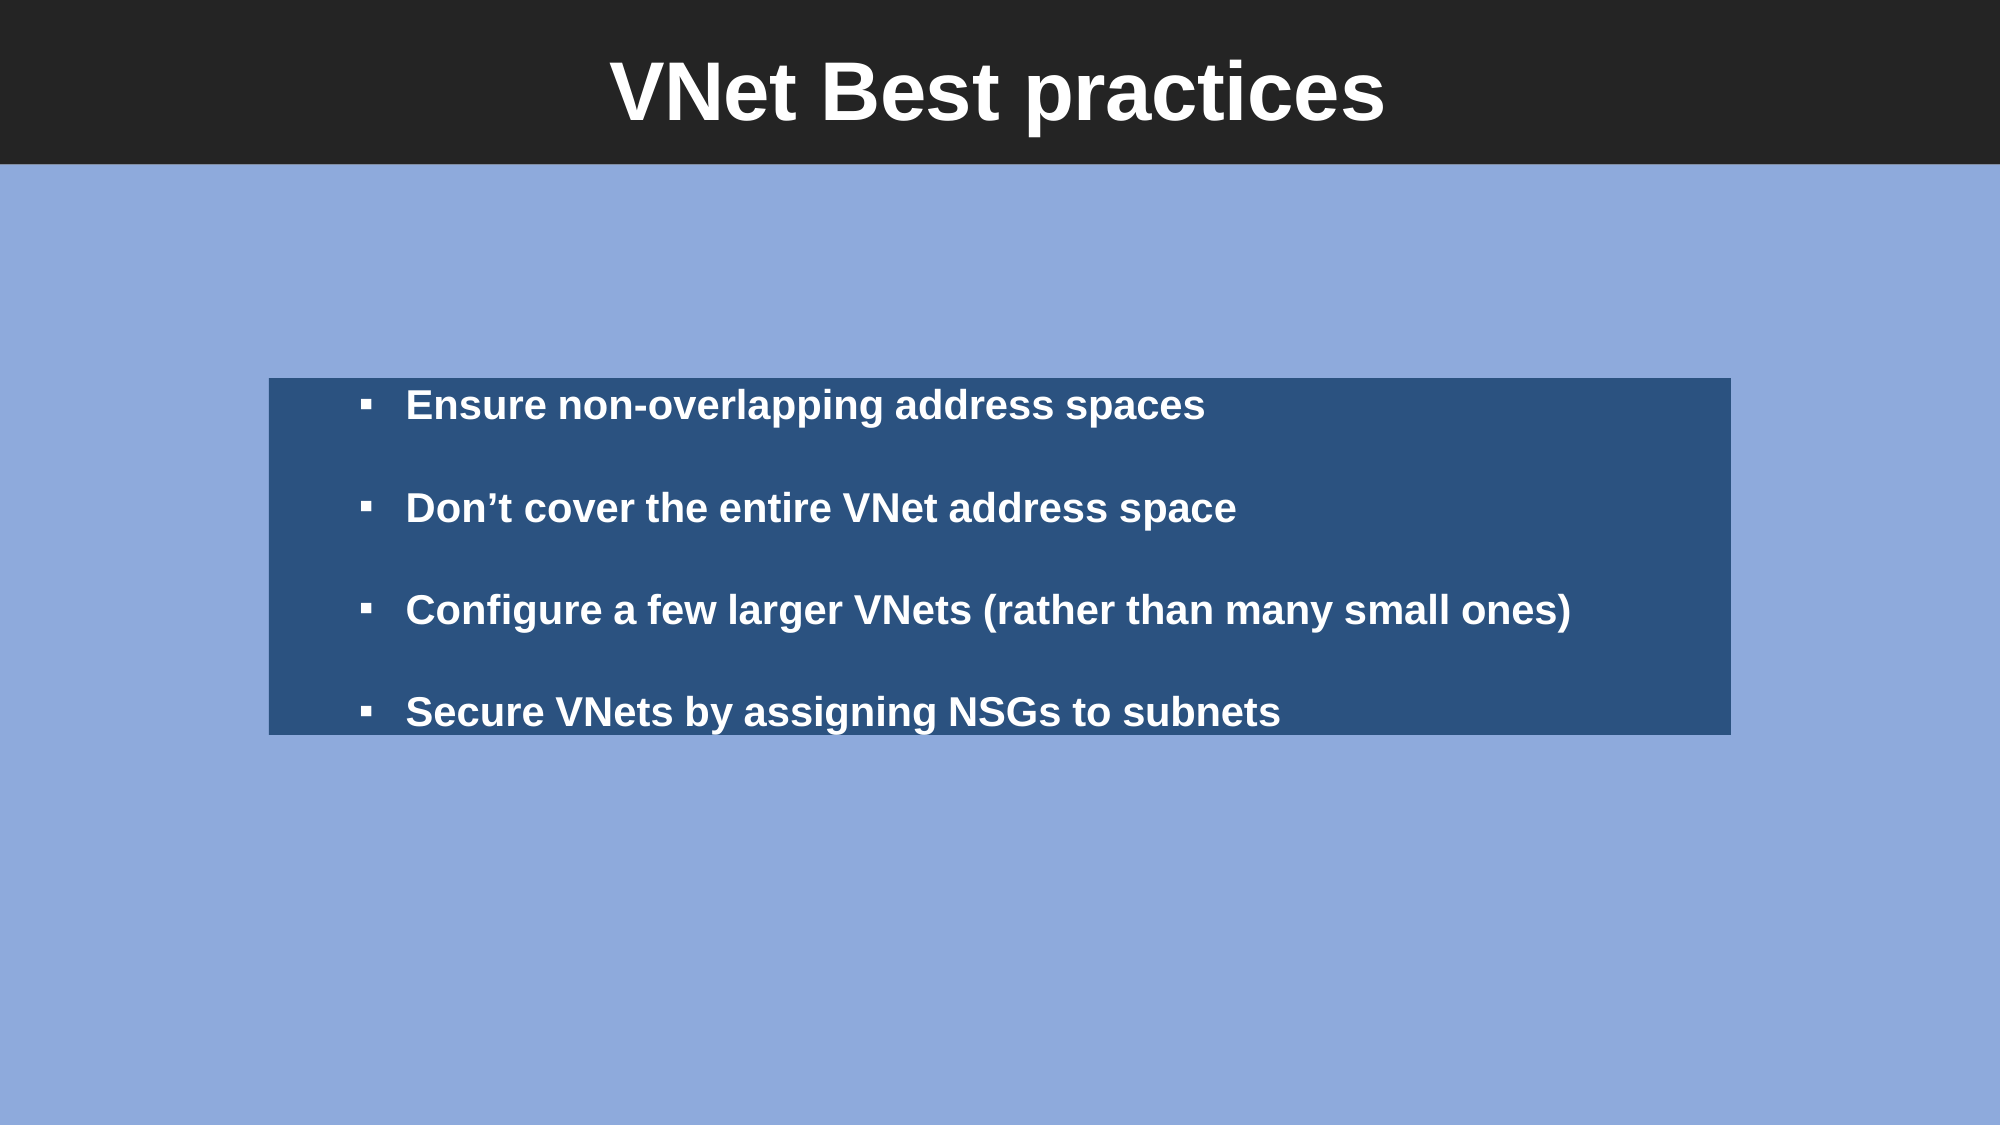

# VNet Best practices
Ensure non-overlapping address spaces

Don’t cover the entire VNet address space

Configure a few larger VNets (rather than many small ones)

Secure VNets by assigning NSGs to subnets